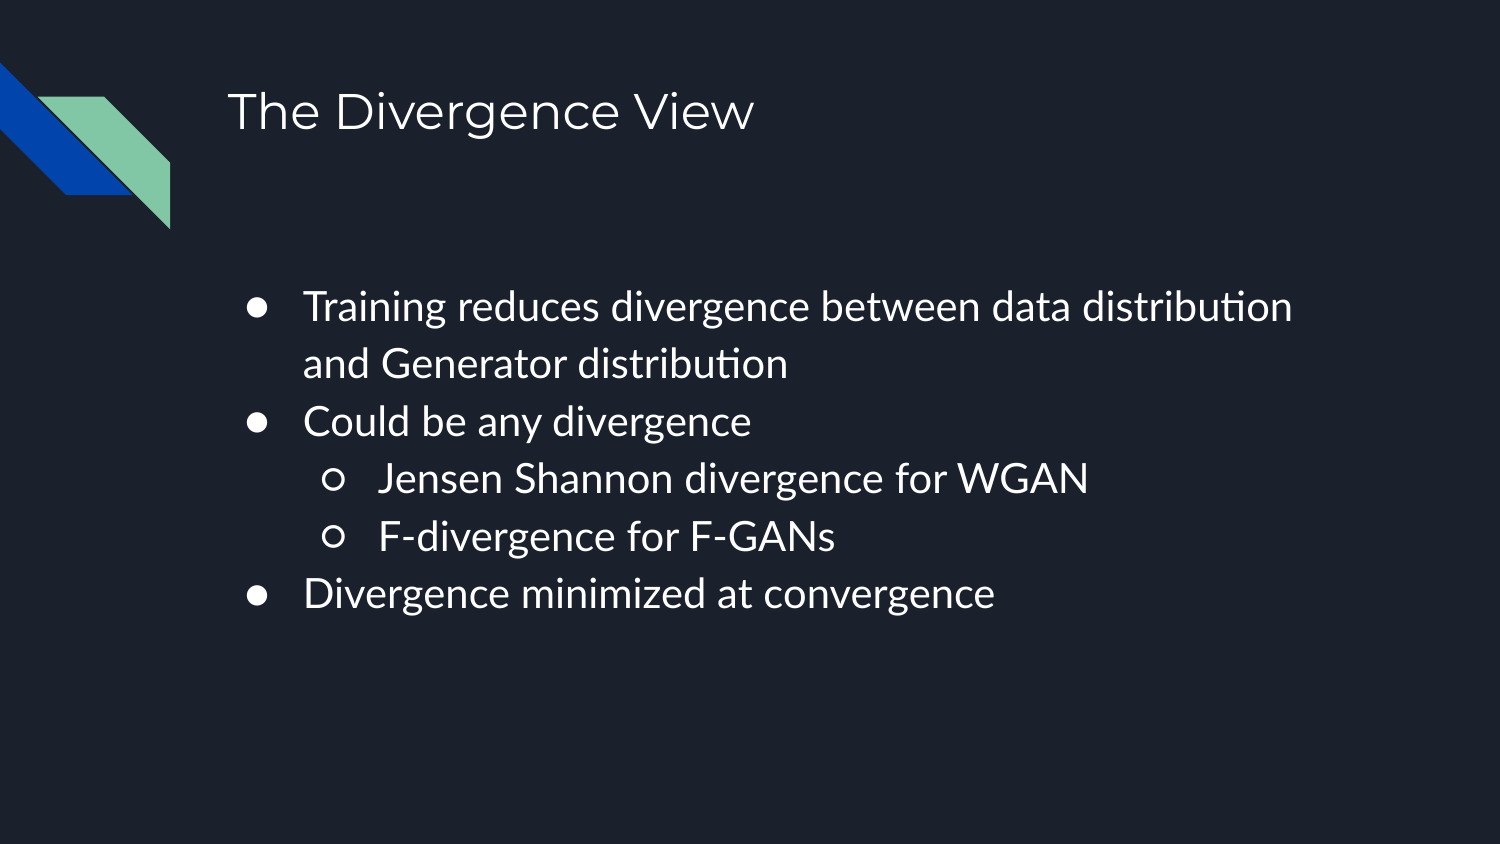

# The Divergence View
Training reduces divergence between data distribution and Generator distribution
Could be any divergence
Jensen Shannon divergence for WGAN
F-divergence for F-GANs
Divergence minimized at convergence